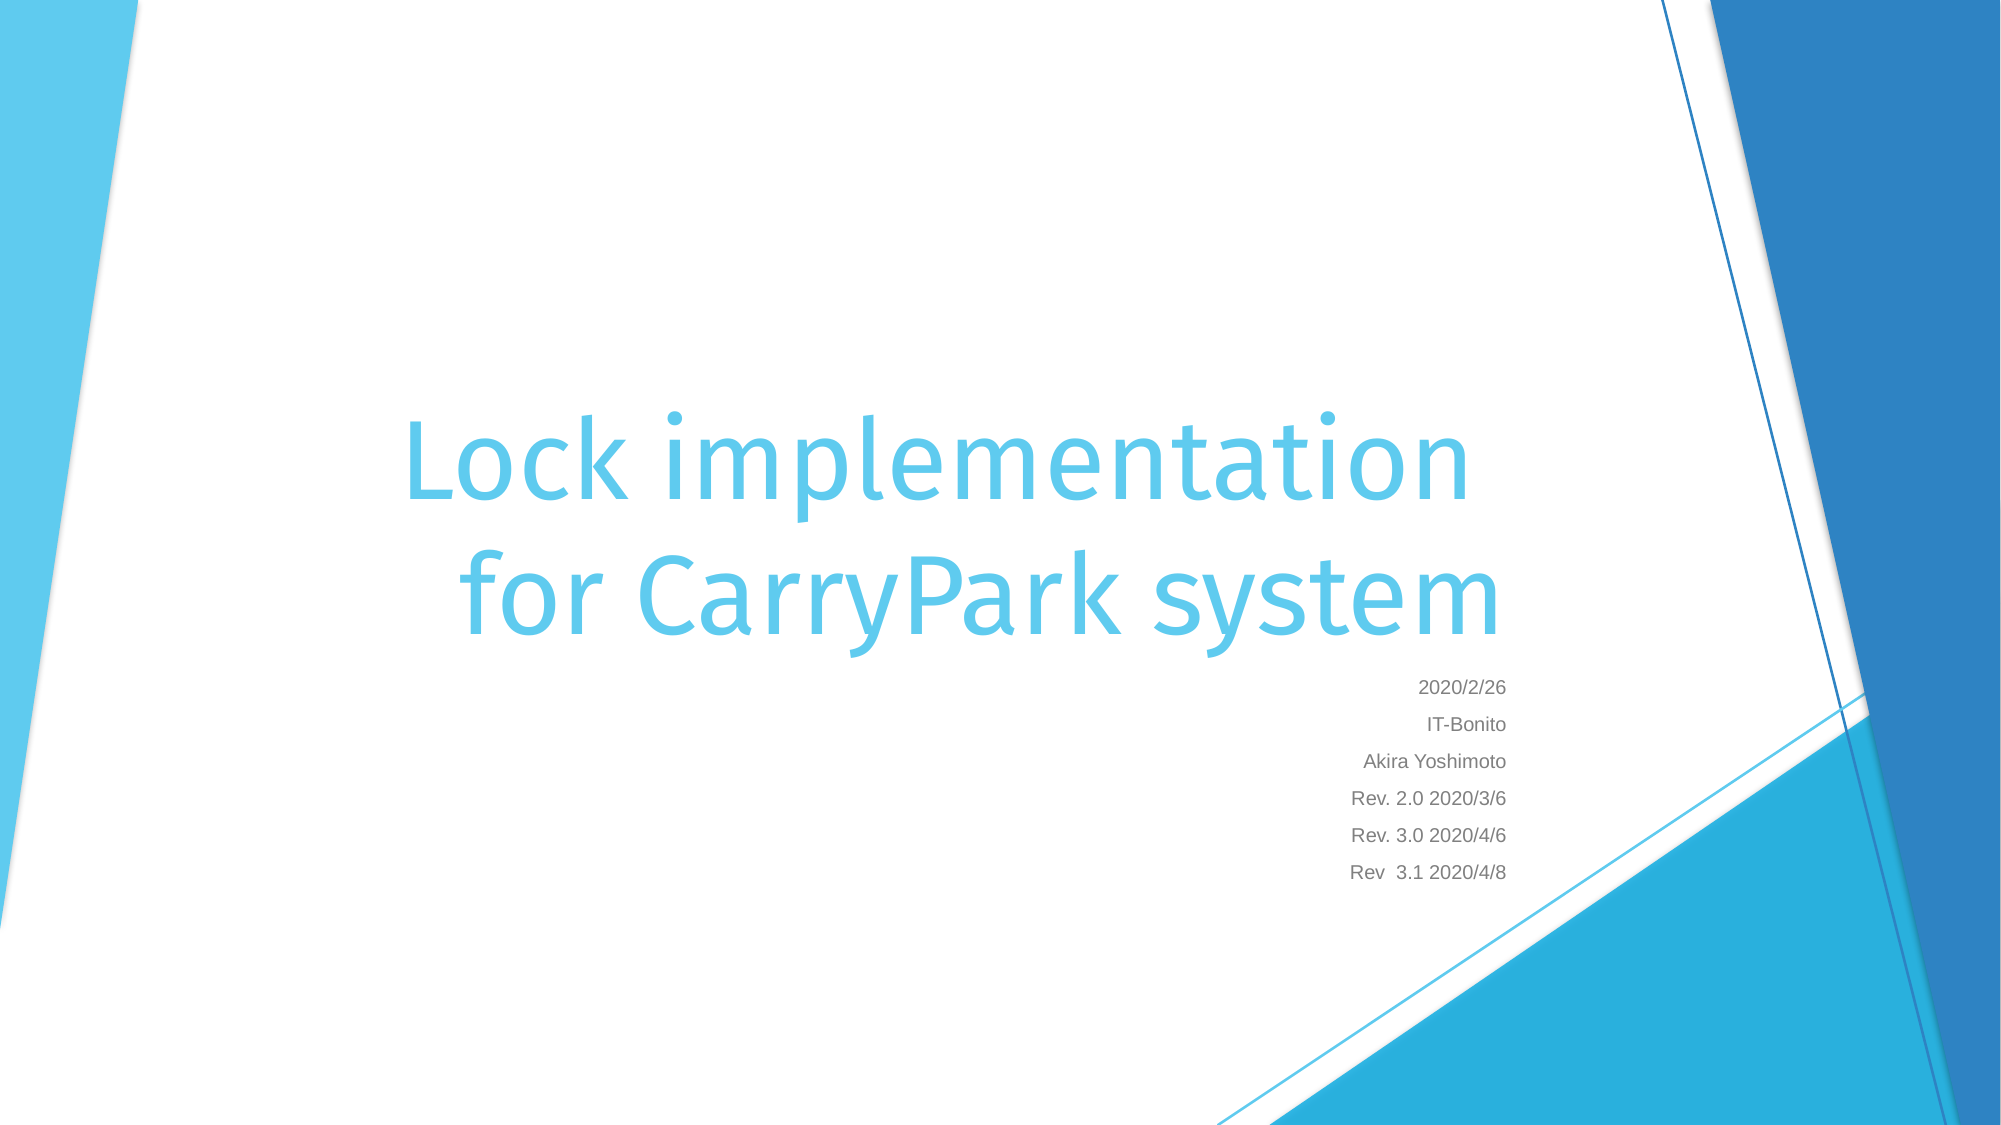

# Lock implementation  for CarryPark system

2020/2/26
IT-Bonito
Akira Yoshimoto
Rev. 2.0 2020/3/6
Rev. 3.0 2020/4/6
Rev  3.1 2020/4/8